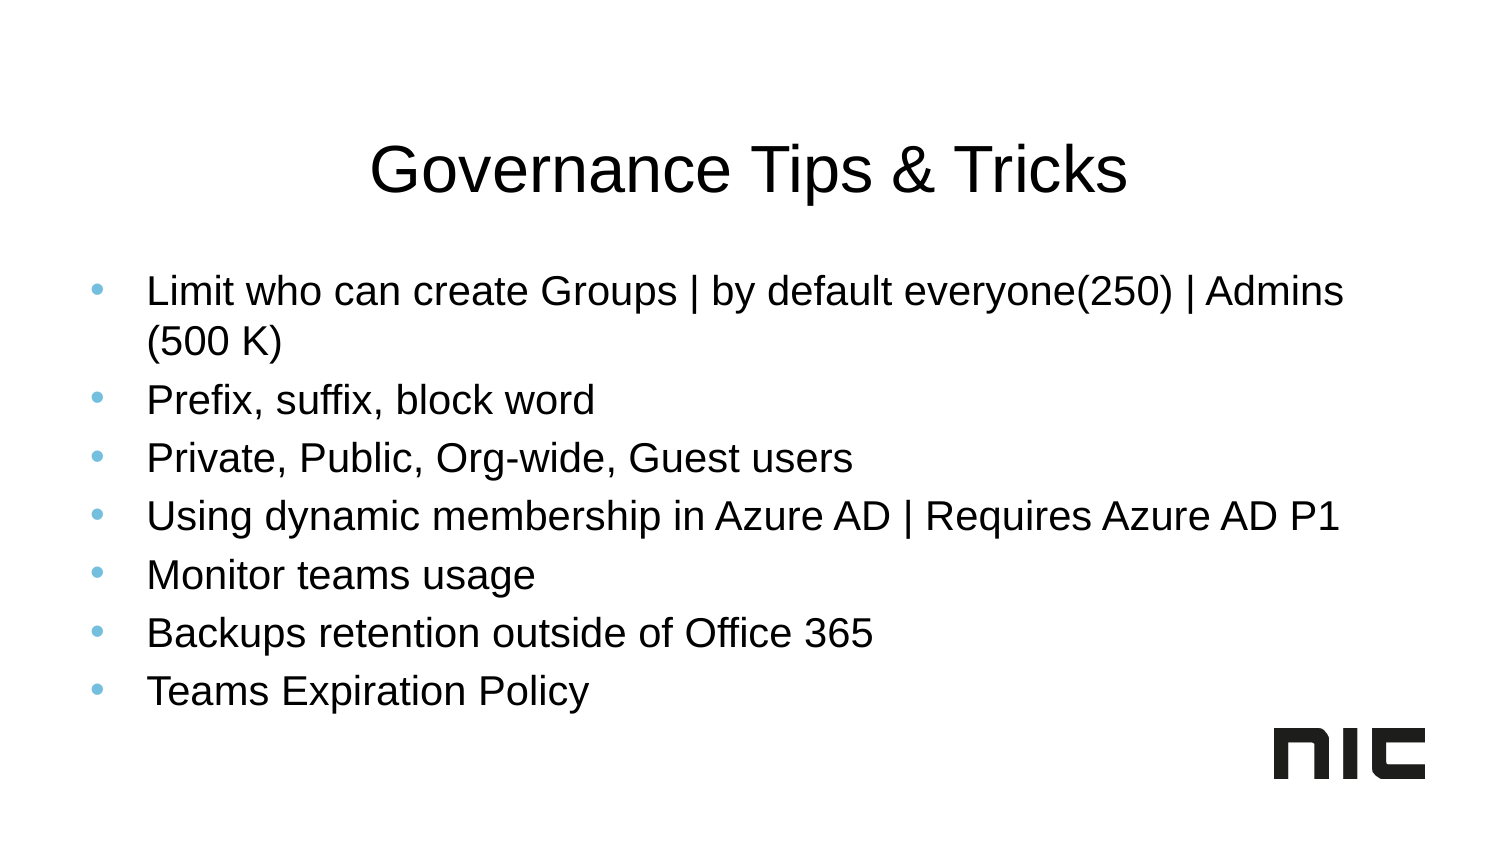

# Governance Tips & Tricks
Limit who can create Groups | by default everyone(250) | Admins (500 K)
Prefix, suffix, block word
Private, Public, Org-wide, Guest users
Using dynamic membership in Azure AD | Requires Azure AD P1
Monitor teams usage
Backups retention outside of Office 365
Teams Expiration Policy